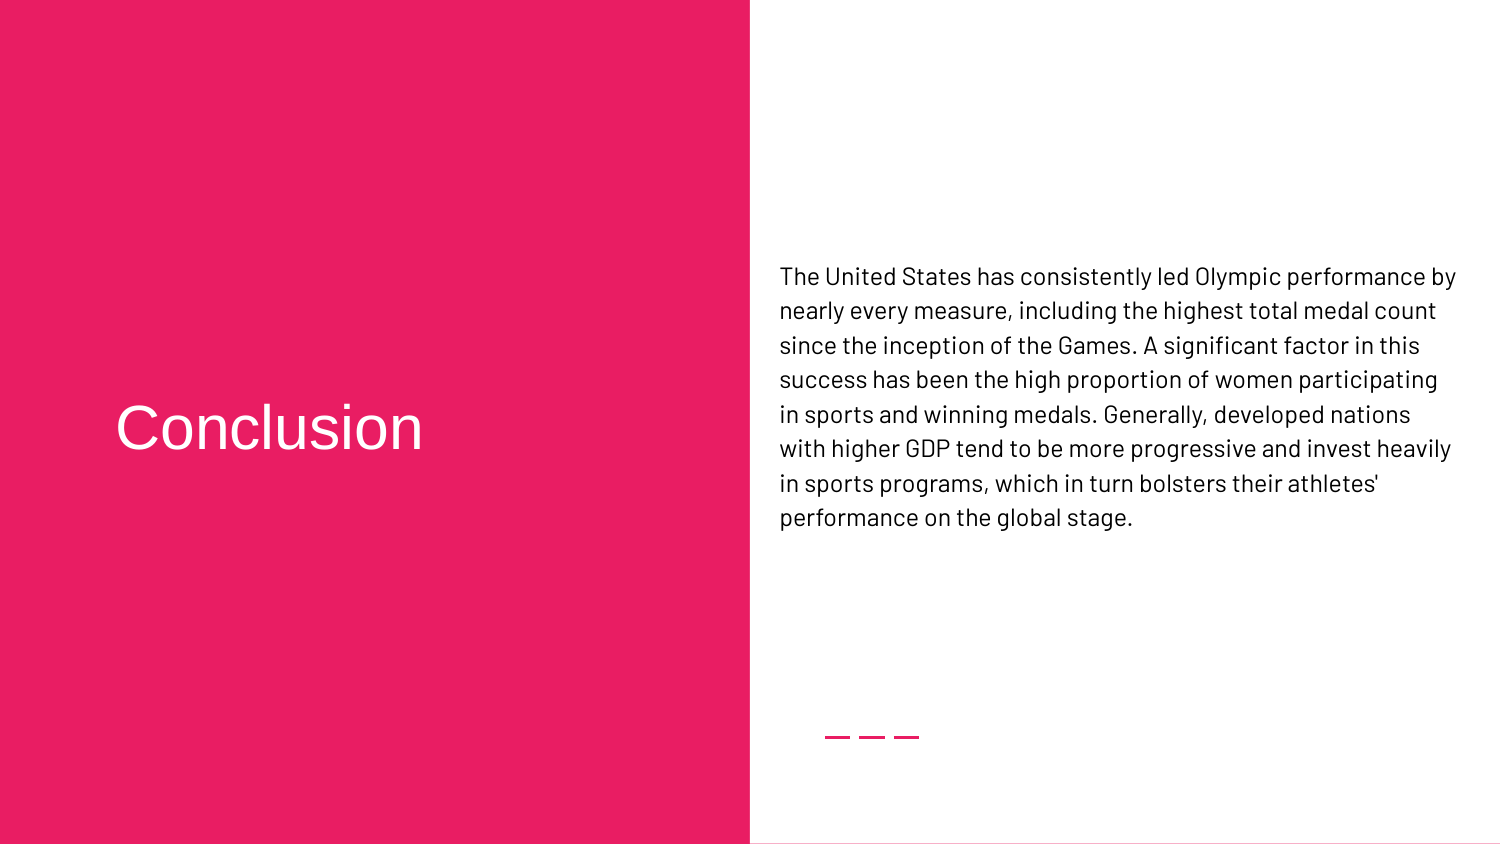

The United States has consistently led Olympic performance by nearly every measure, including the highest total medal count since the inception of the Games. A significant factor in this success has been the high proportion of women participating in sports and winning medals. Generally, developed nations with higher GDP tend to be more progressive and invest heavily in sports programs, which in turn bolsters their athletes' performance on the global stage.
Conclusion